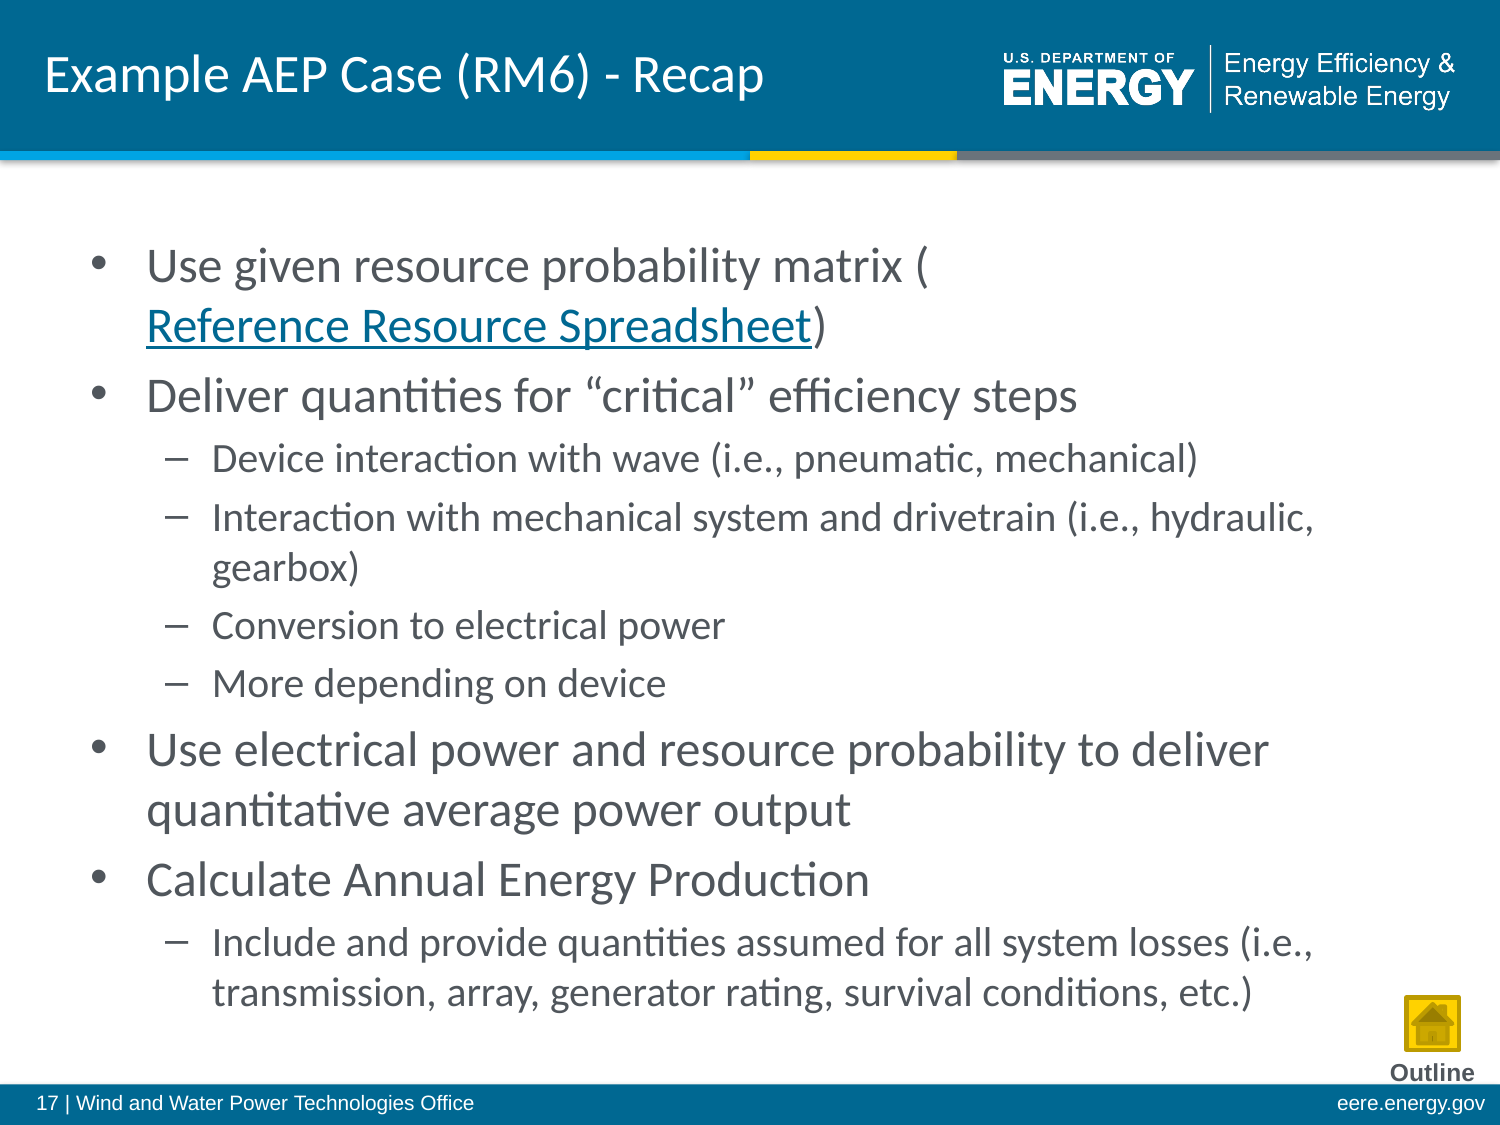

# Example AEP Case (RM6) - Recap
Use given resource probability matrix (Reference Resource Spreadsheet)
Deliver quantities for “critical” efficiency steps
Device interaction with wave (i.e., pneumatic, mechanical)
Interaction with mechanical system and drivetrain (i.e., hydraulic, gearbox)
Conversion to electrical power
More depending on device
Use electrical power and resource probability to deliver quantitative average power output
Calculate Annual Energy Production
Include and provide quantities assumed for all system losses (i.e., transmission, array, generator rating, survival conditions, etc.)

Outline